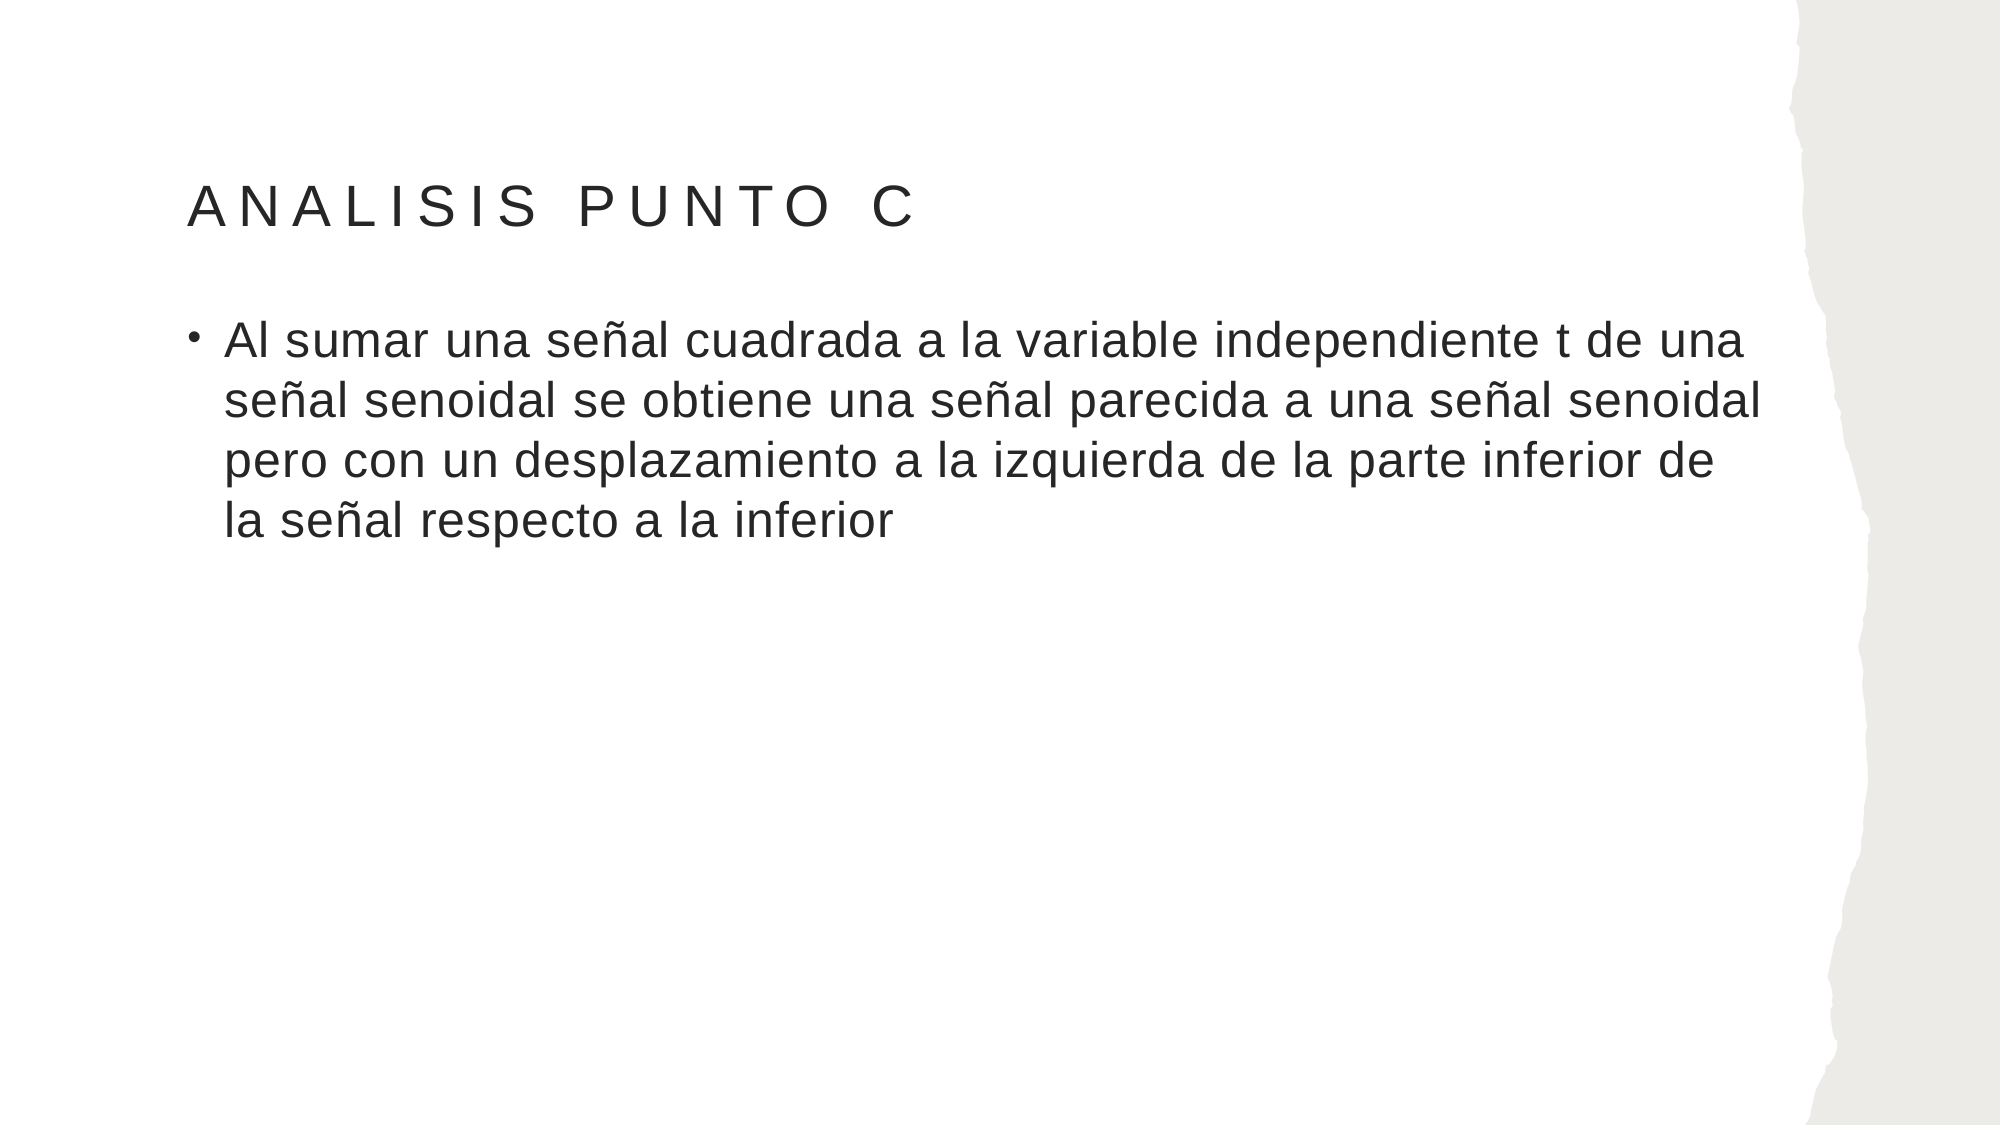

# ANALISIS PUNTO C
Al sumar una señal cuadrada a la variable independiente t de una señal senoidal se obtiene una señal parecida a una señal senoidal pero con un desplazamiento a la izquierda de la parte inferior de la señal respecto a la inferior